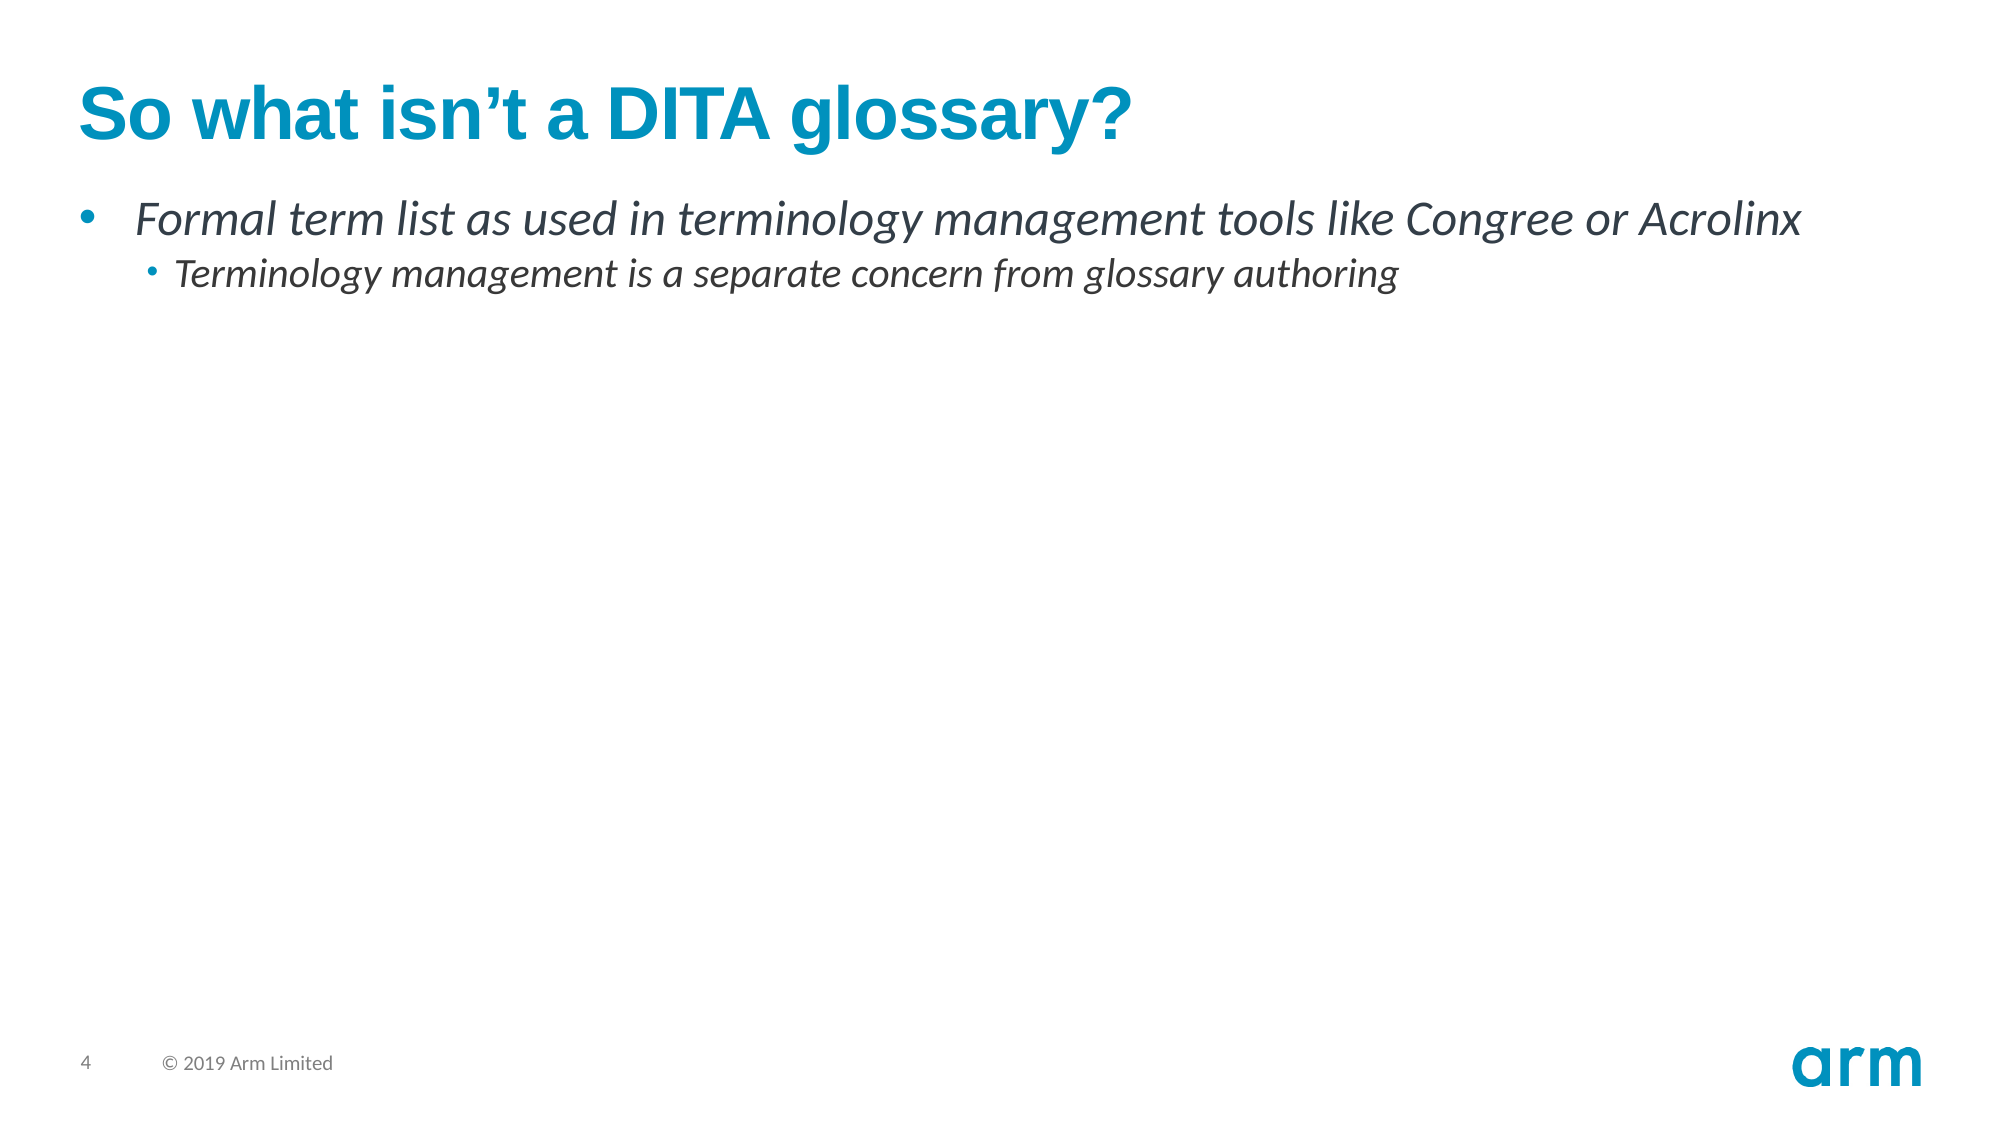

# So what isn’t a DITA glossary?
Formal term list as used in terminology management tools like Congree or Acrolinx
Terminology management is a separate concern from glossary authoring